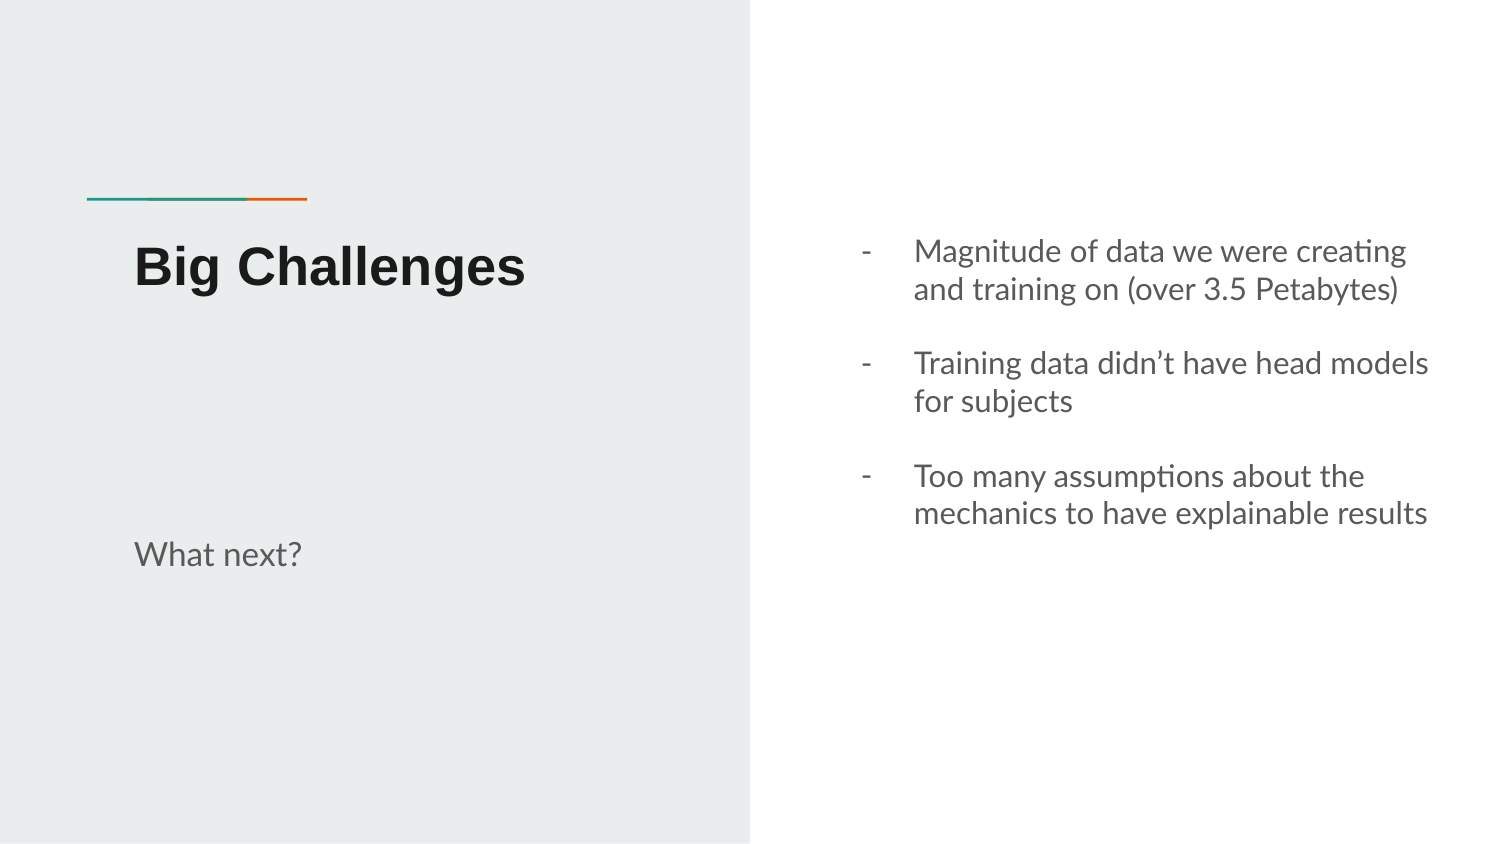

# Big Challenges
Magnitude of data we were creating and training on (over 3.5 Petabytes)

Training data didn’t have head models for subjects

Too many assumptions about the mechanics to have explainable results
What next?